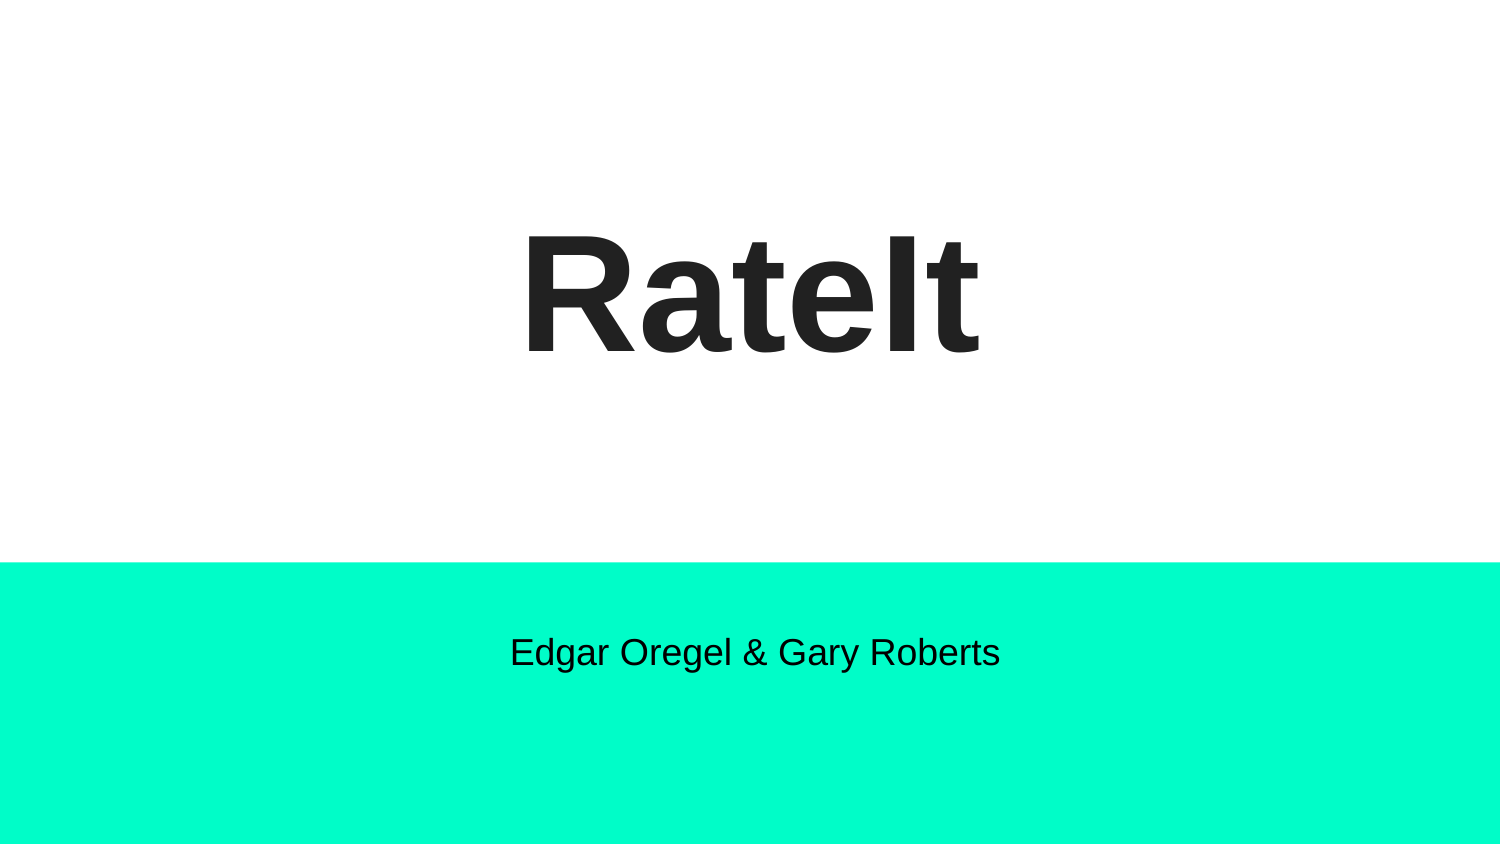

# RateIt
Edgar Oregel & Gary Roberts